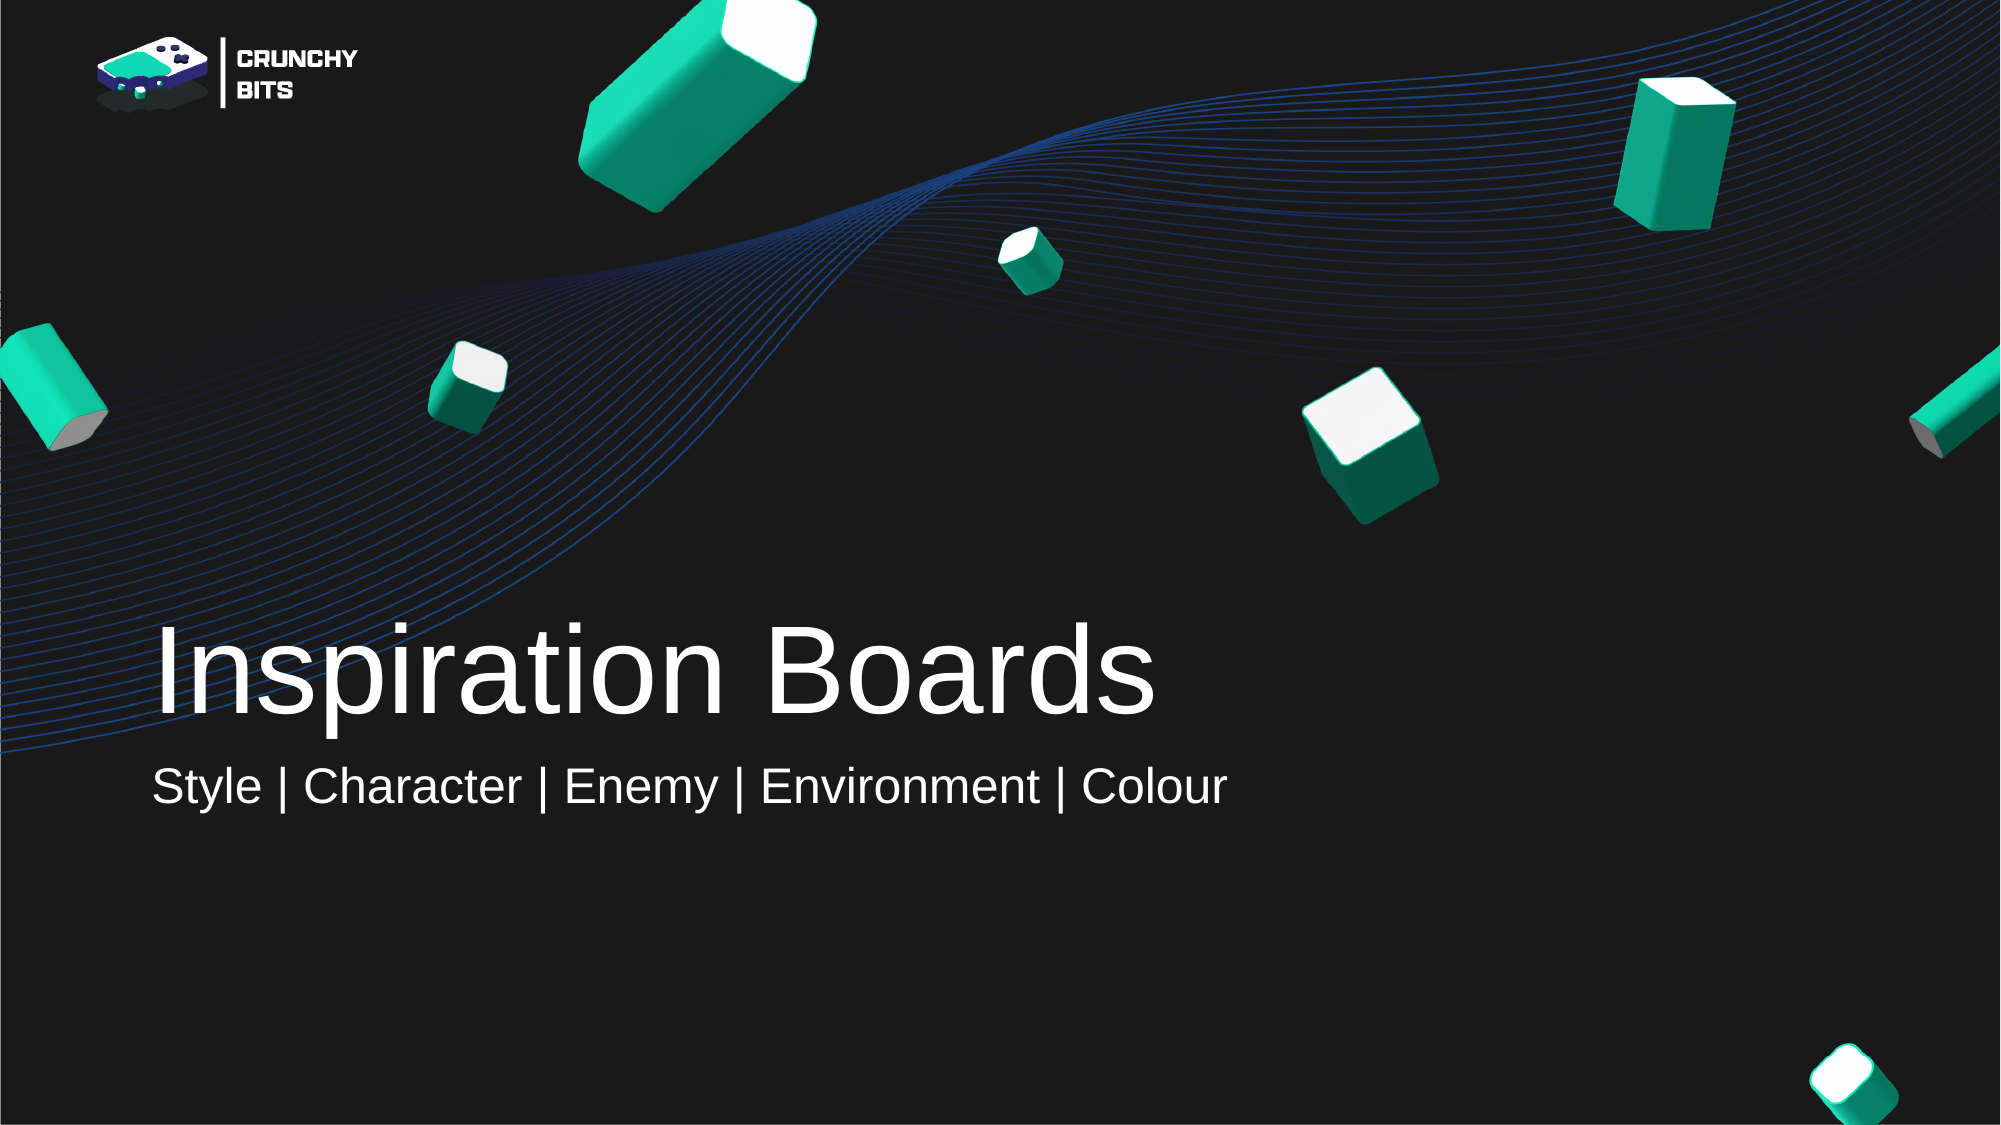

# Inspiration Boards
Style | Character | Enemy | Environment | Colour